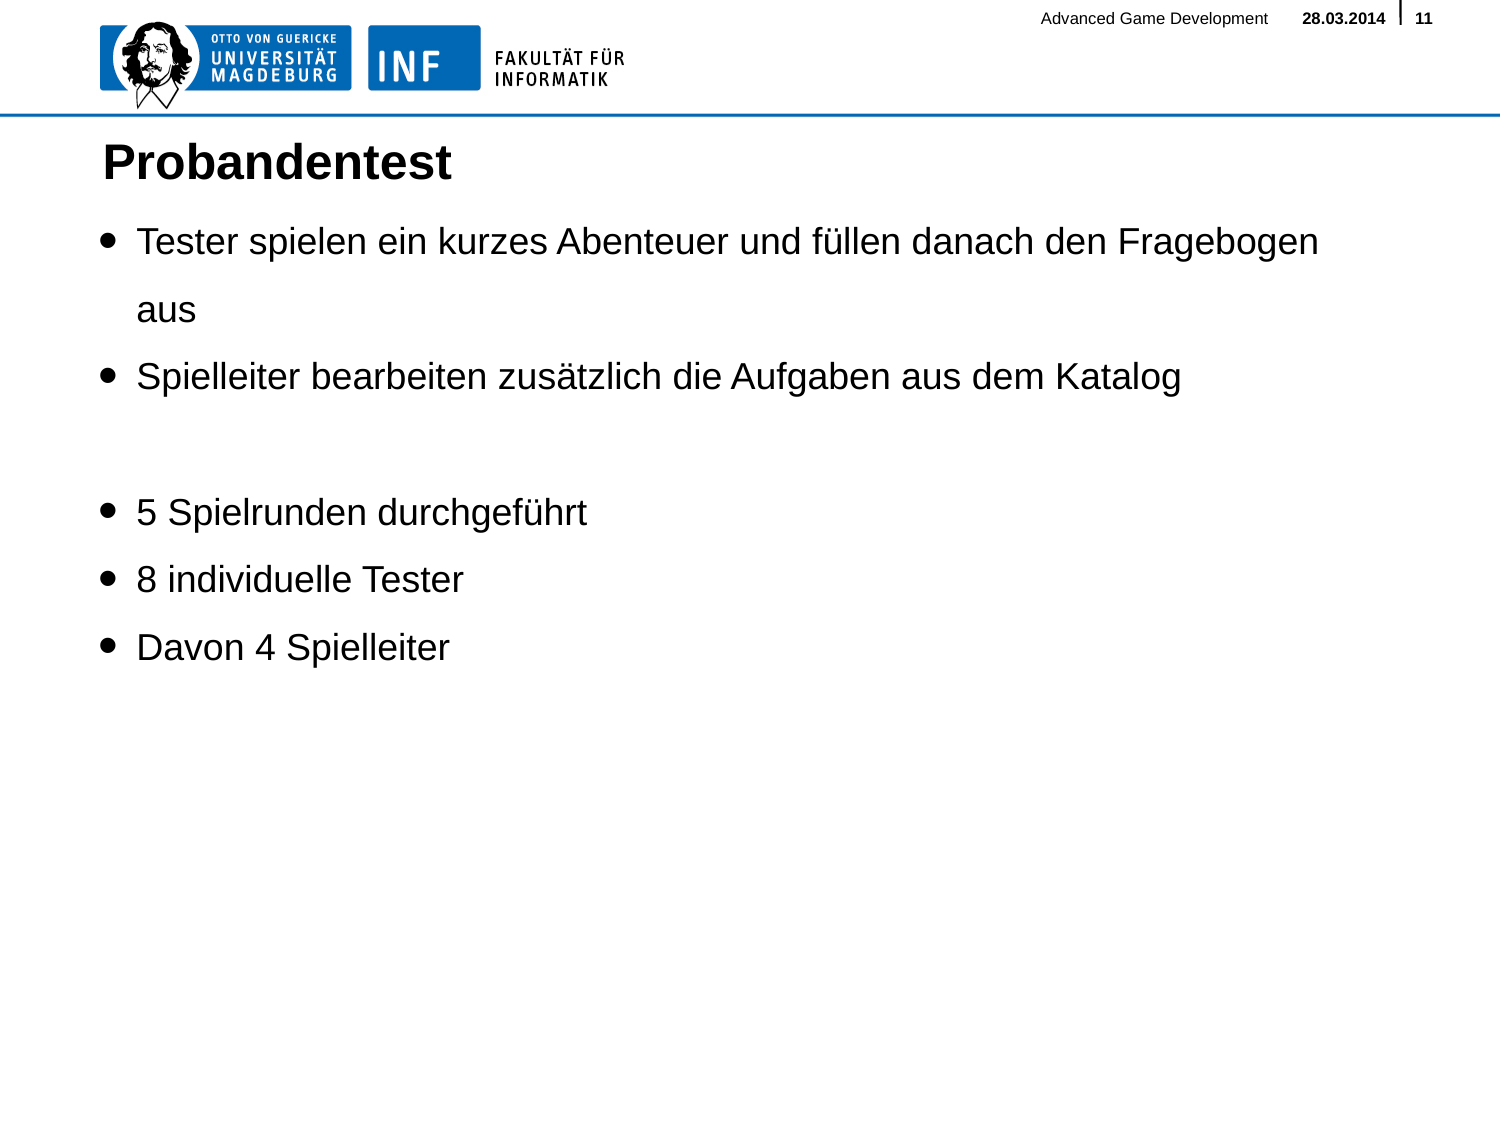

# Probandentest
Tester spielen ein kurzes Abenteuer und füllen danach den Fragebogen aus
Spielleiter bearbeiten zusätzlich die Aufgaben aus dem Katalog

5 Spielrunden durchgeführt
8 individuelle Tester
Davon 4 Spielleiter